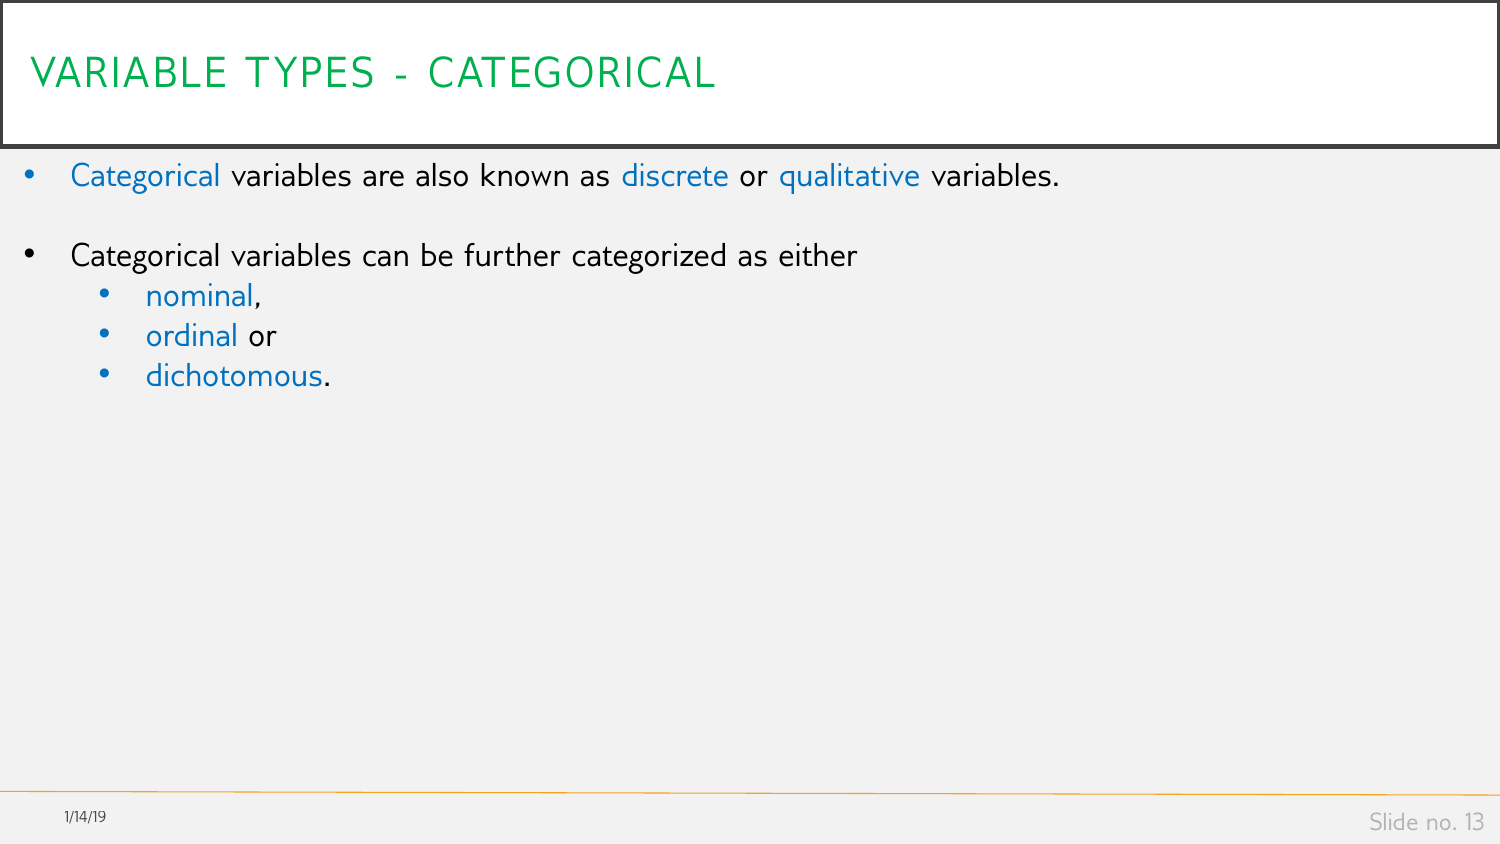

# Variable types - Categorical
Categorical variables are also known as discrete or qualitative variables.

Categorical variables can be further categorized as either
nominal,
ordinal or
dichotomous.

1/14/19
Slide no. 13